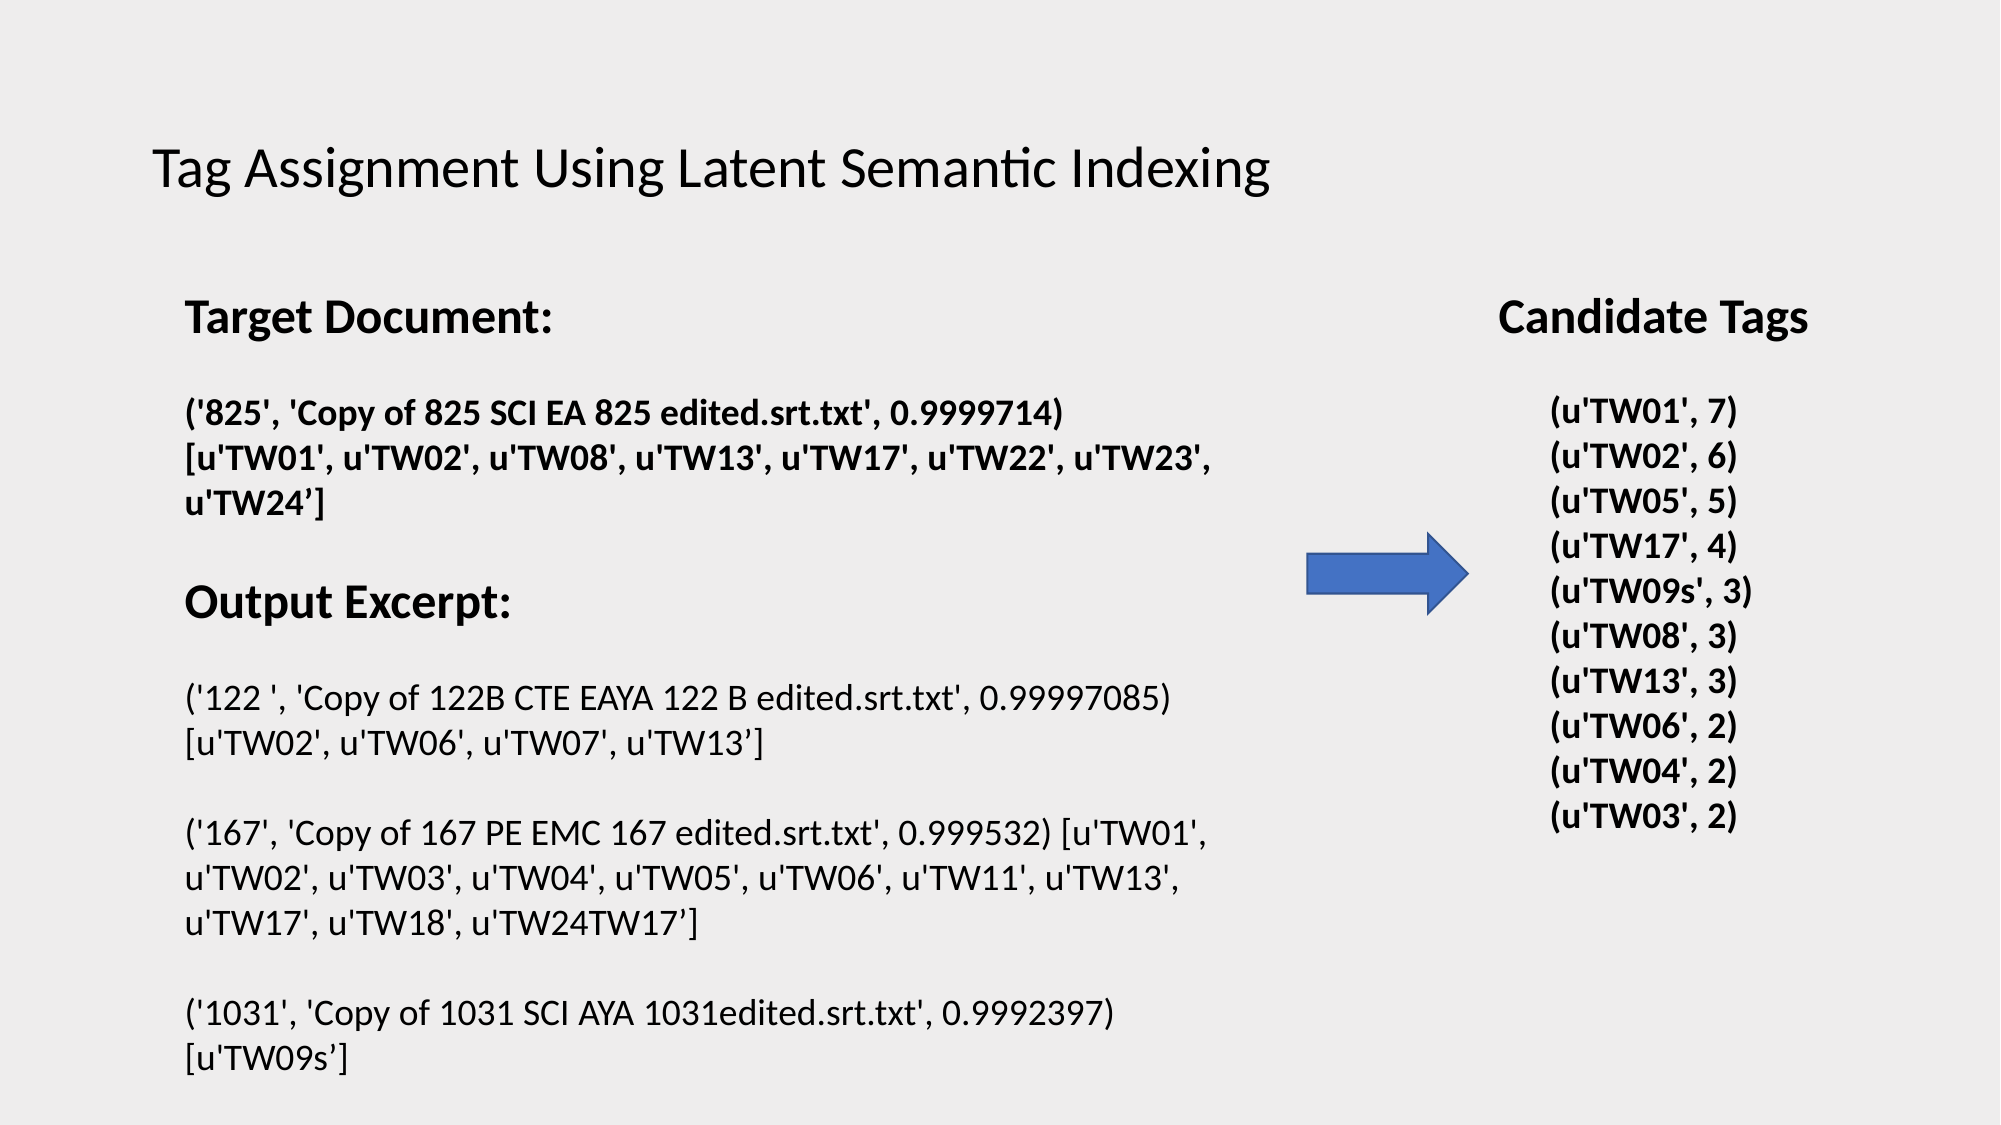

# Tag Assignment Using Latent Semantic Indexing
Target Document:

('825', 'Copy of 825 SCI EA 825 edited.srt.txt', 0.9999714)
[u'TW01', u'TW02', u'TW08', u'TW13', u'TW17', u'TW22', u'TW23', u'TW24’]

Output Excerpt:

('122 ', 'Copy of 122B CTE EAYA 122 B edited.srt.txt', 0.99997085) [u'TW02', u'TW06', u'TW07', u'TW13’]

('167', 'Copy of 167 PE EMC 167 edited.srt.txt', 0.999532) [u'TW01', u'TW02', u'TW03', u'TW04', u'TW05', u'TW06', u'TW11', u'TW13', u'TW17', u'TW18', u'TW24TW17’]

('1031', 'Copy of 1031 SCI AYA 1031edited.srt.txt', 0.9992397) [u'TW09s’]

Candidate Tags
(u'TW01', 7)
(u'TW02', 6)
(u'TW05', 5)
(u'TW17', 4)
(u'TW09s', 3)
(u'TW08', 3)
(u'TW13', 3)
(u'TW06', 2)
(u'TW04', 2)
(u'TW03', 2)